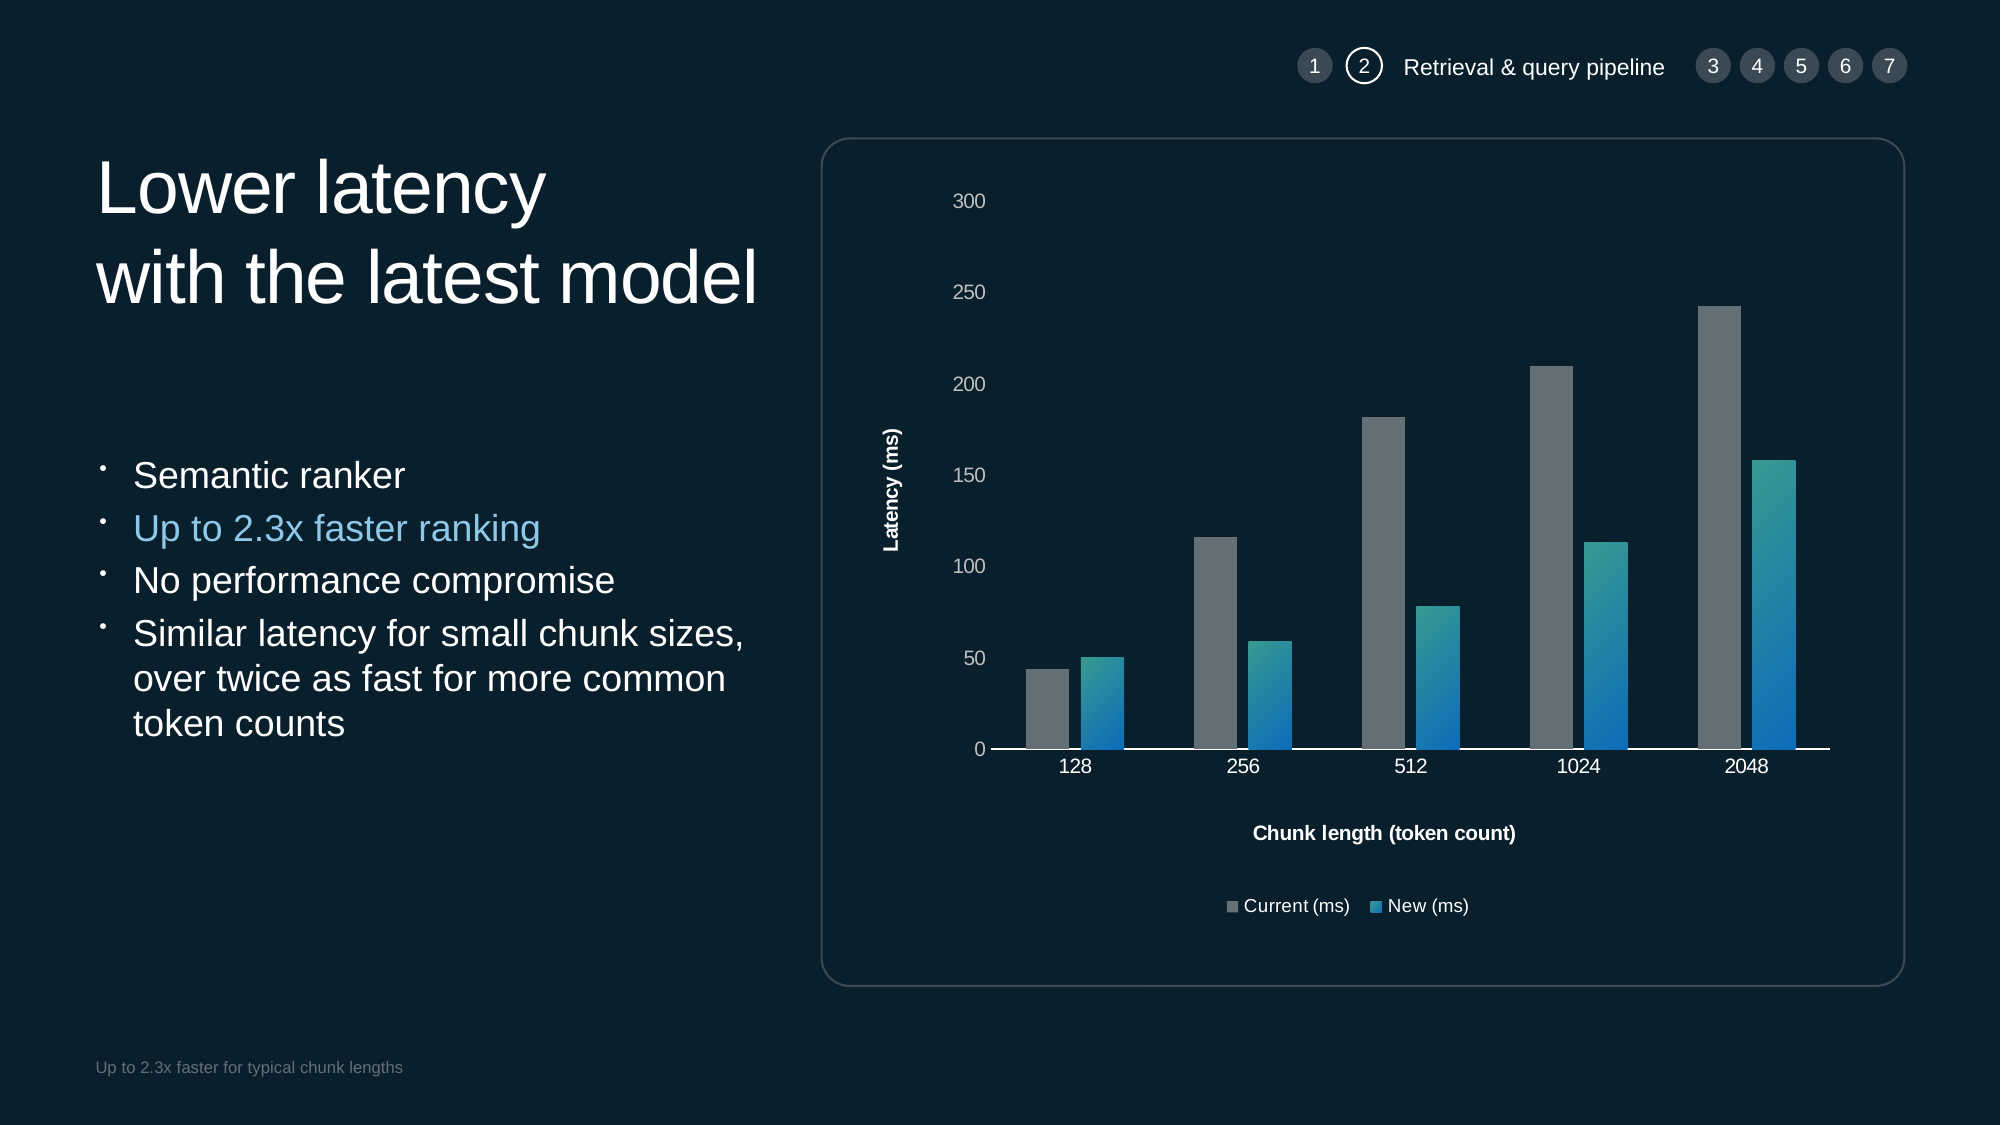

1
2
3
4
5
6
7
Retrieval & query pipeline
# Lower latency with the latest model

### Chart

| Category | Current (ms) | New (ms) |
|---|---|---|
| 128 | 44.0 | 50.0 |
| 256 | 116.0 | 59.0 |
| 512 | 182.0 | 78.0 |
| 1024 | 210.0 | 113.0 |
| 2048 | 243.0 | 158.0 |
Semantic ranker
Up to 2.3x faster ranking
No performance compromise
Similar latency for small chunk sizes, over twice as fast for more common token counts
Up to 2.3x faster for typical chunk lengths